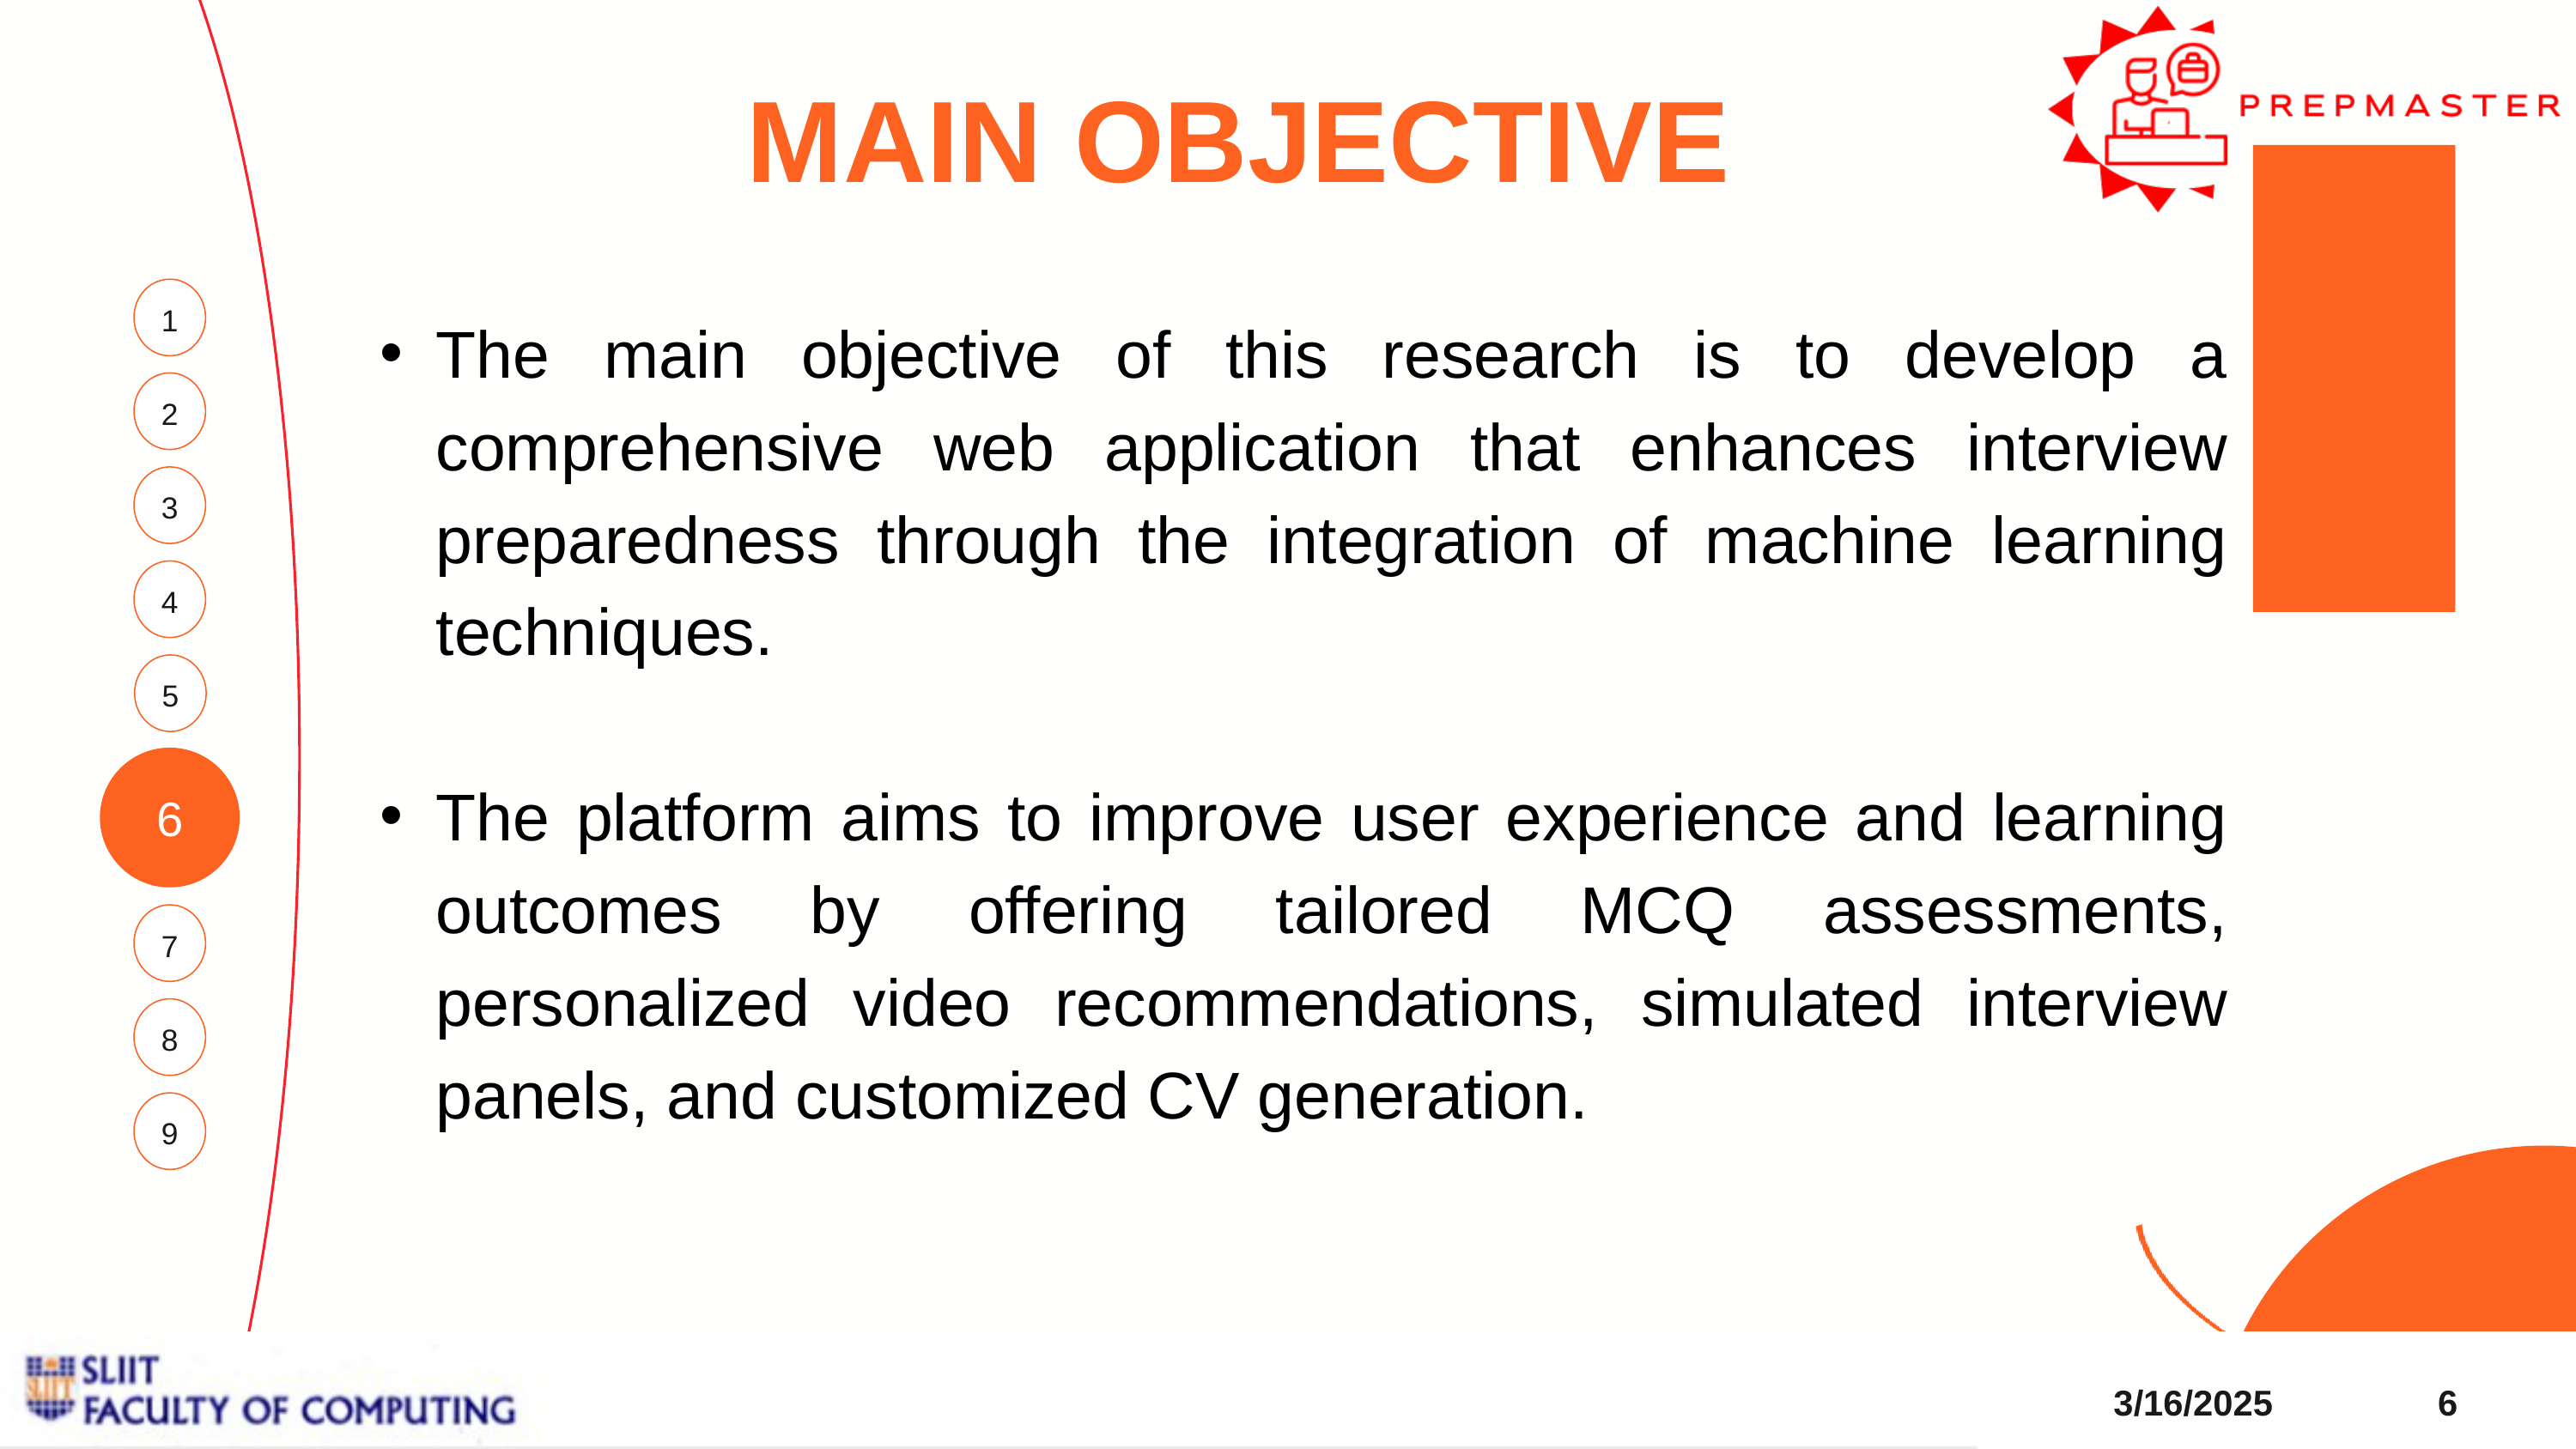

MAIN OBJECTIVE

1
The main objective of this research is to develop a comprehensive web application that enhances interview preparedness through the integration of machine learning techniques.

The platform aims to improve user experience and learning outcomes by offering tailored MCQ assessments, personalized video recommendations, simulated interview panels, and customized CV generation.

2

3

4

5

6

7

8

9

3/16/2025
6